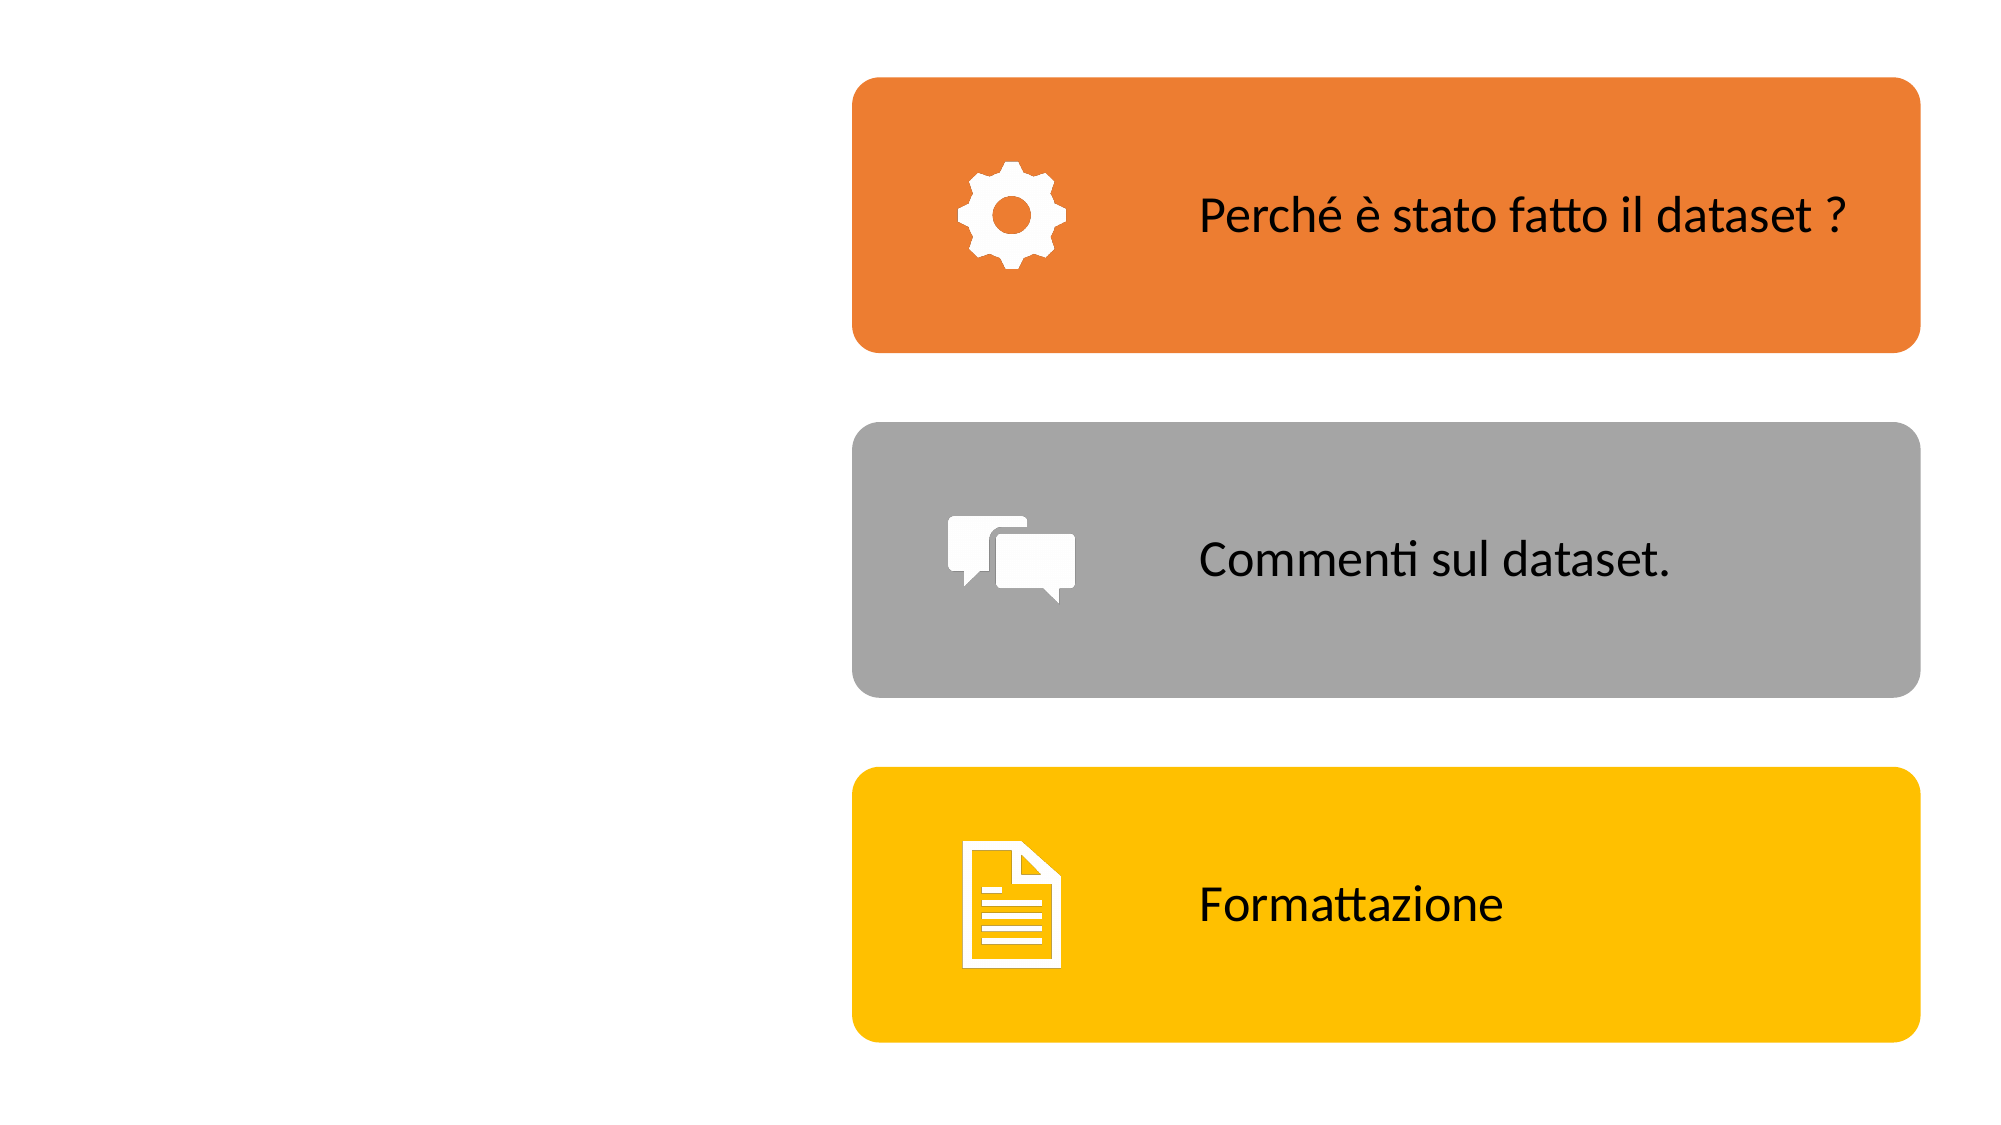

Perché è stato fatto il dataset ?
Commenti sul dataset.
Formattazione
# Analisi dataSet